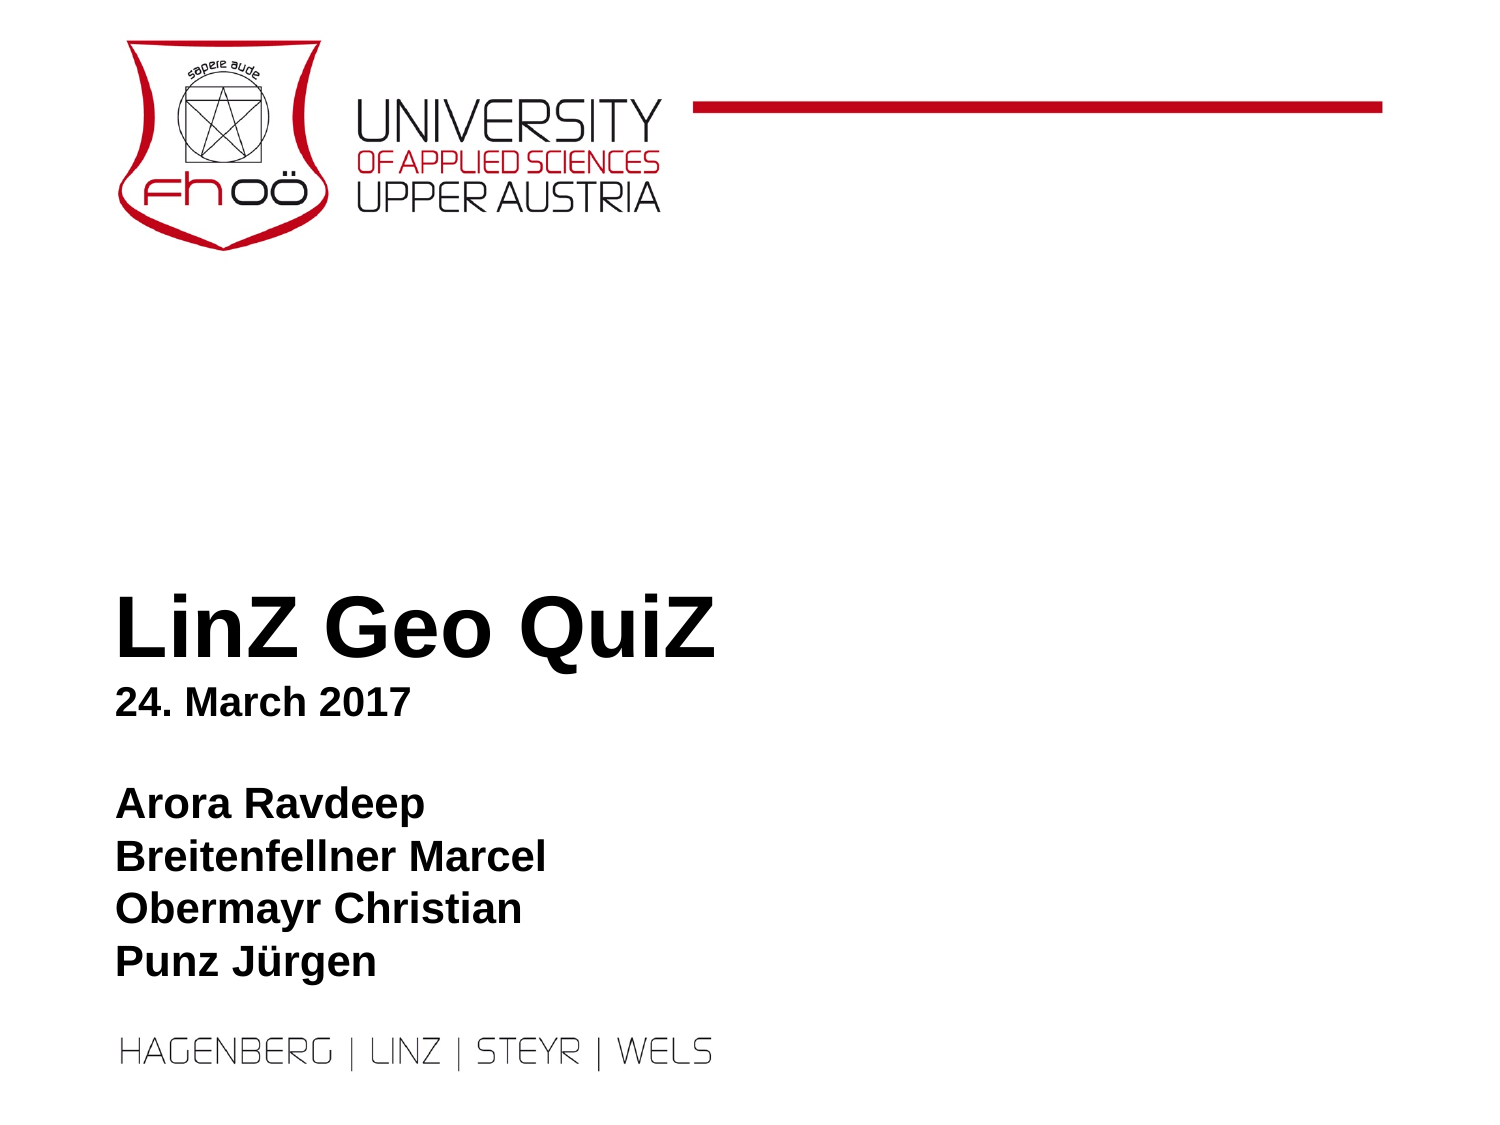

LinZ Geo QuiZ
24. March 2017

Arora Ravdeep
Breitenfellner Marcel
Obermayr Christian
Punz Jürgen